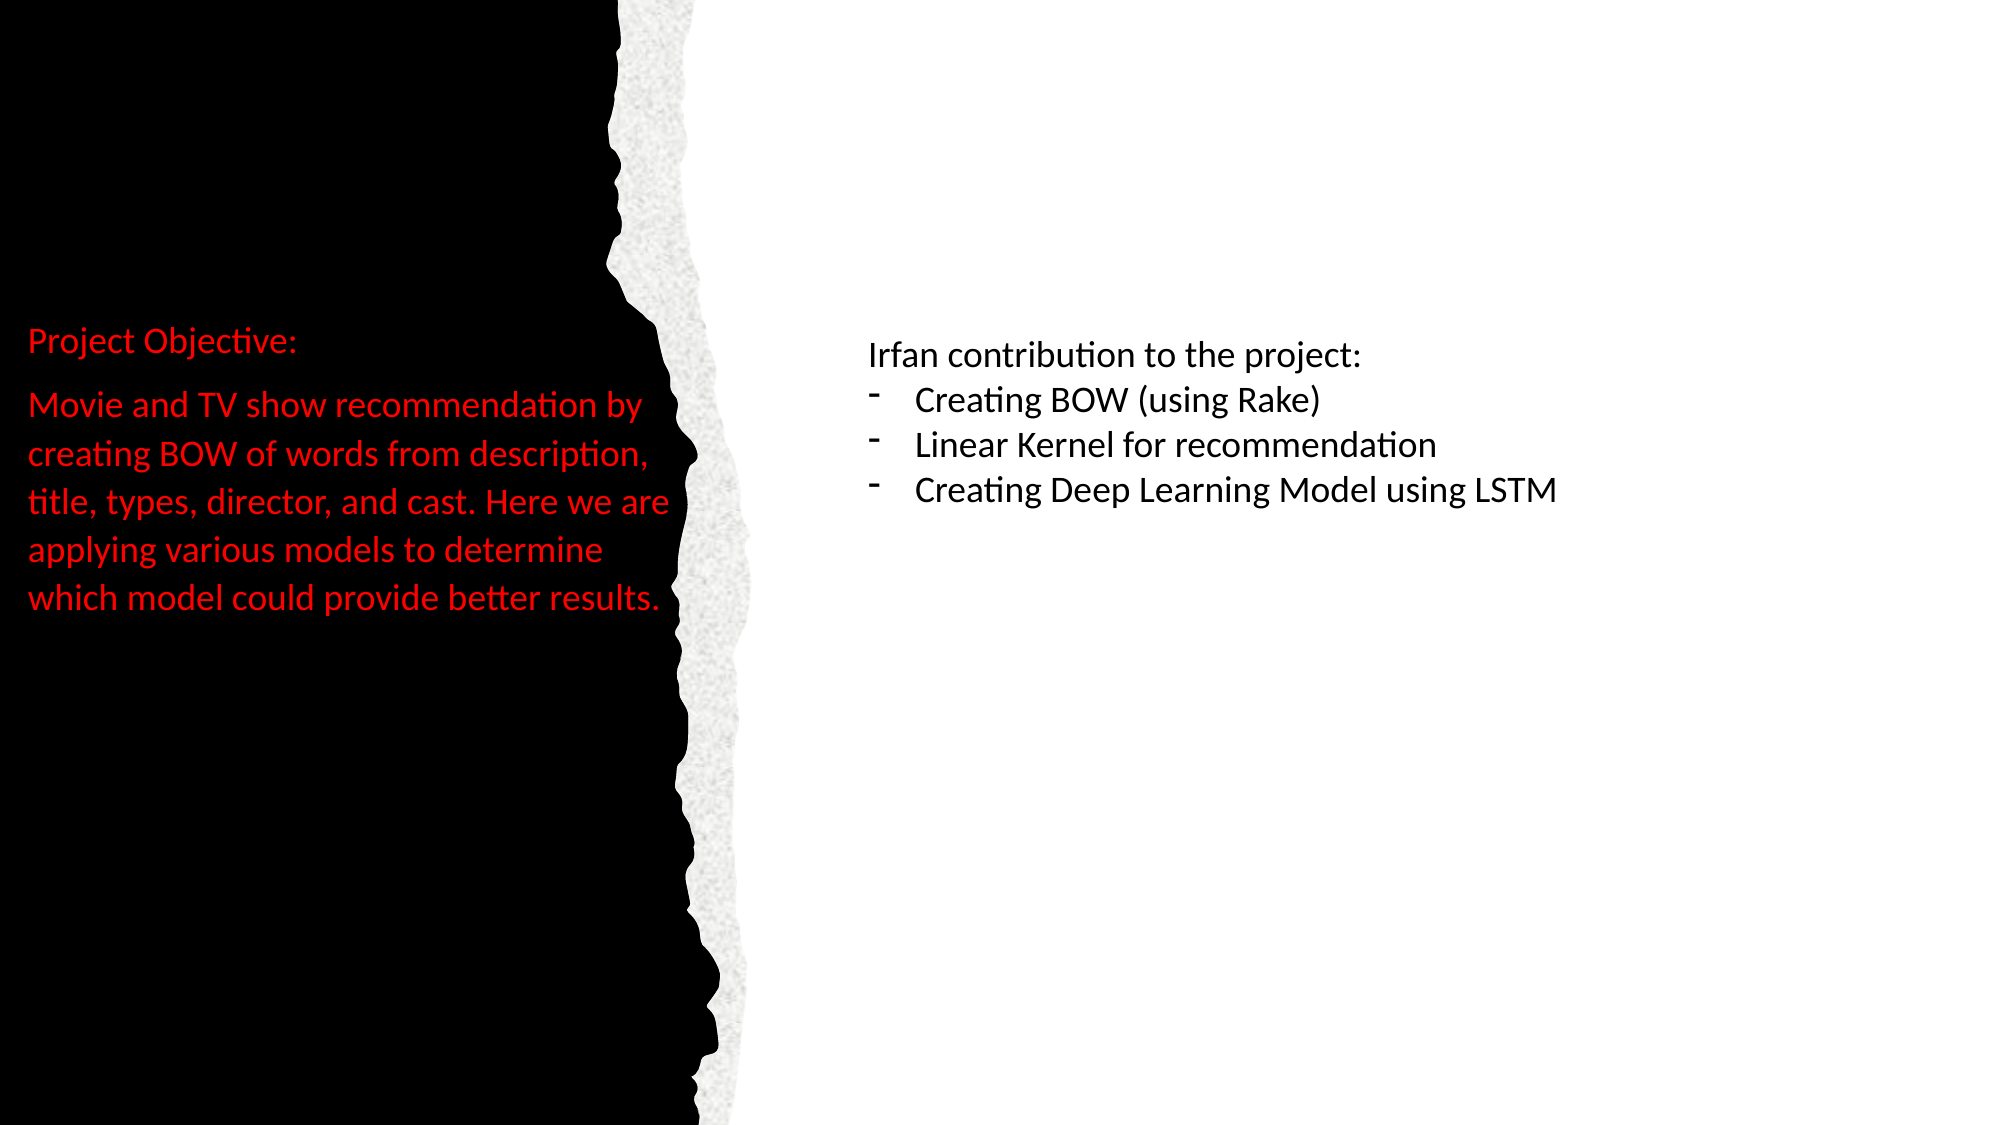

Project Objective:
Movie and TV show recommendation by creating BOW of words from description, title, types, director, and cast. Here we are applying various models to determine which model could provide better results.
Irfan contribution to the project:
Creating BOW (using Rake)
Linear Kernel for recommendation
Creating Deep Learning Model using LSTM